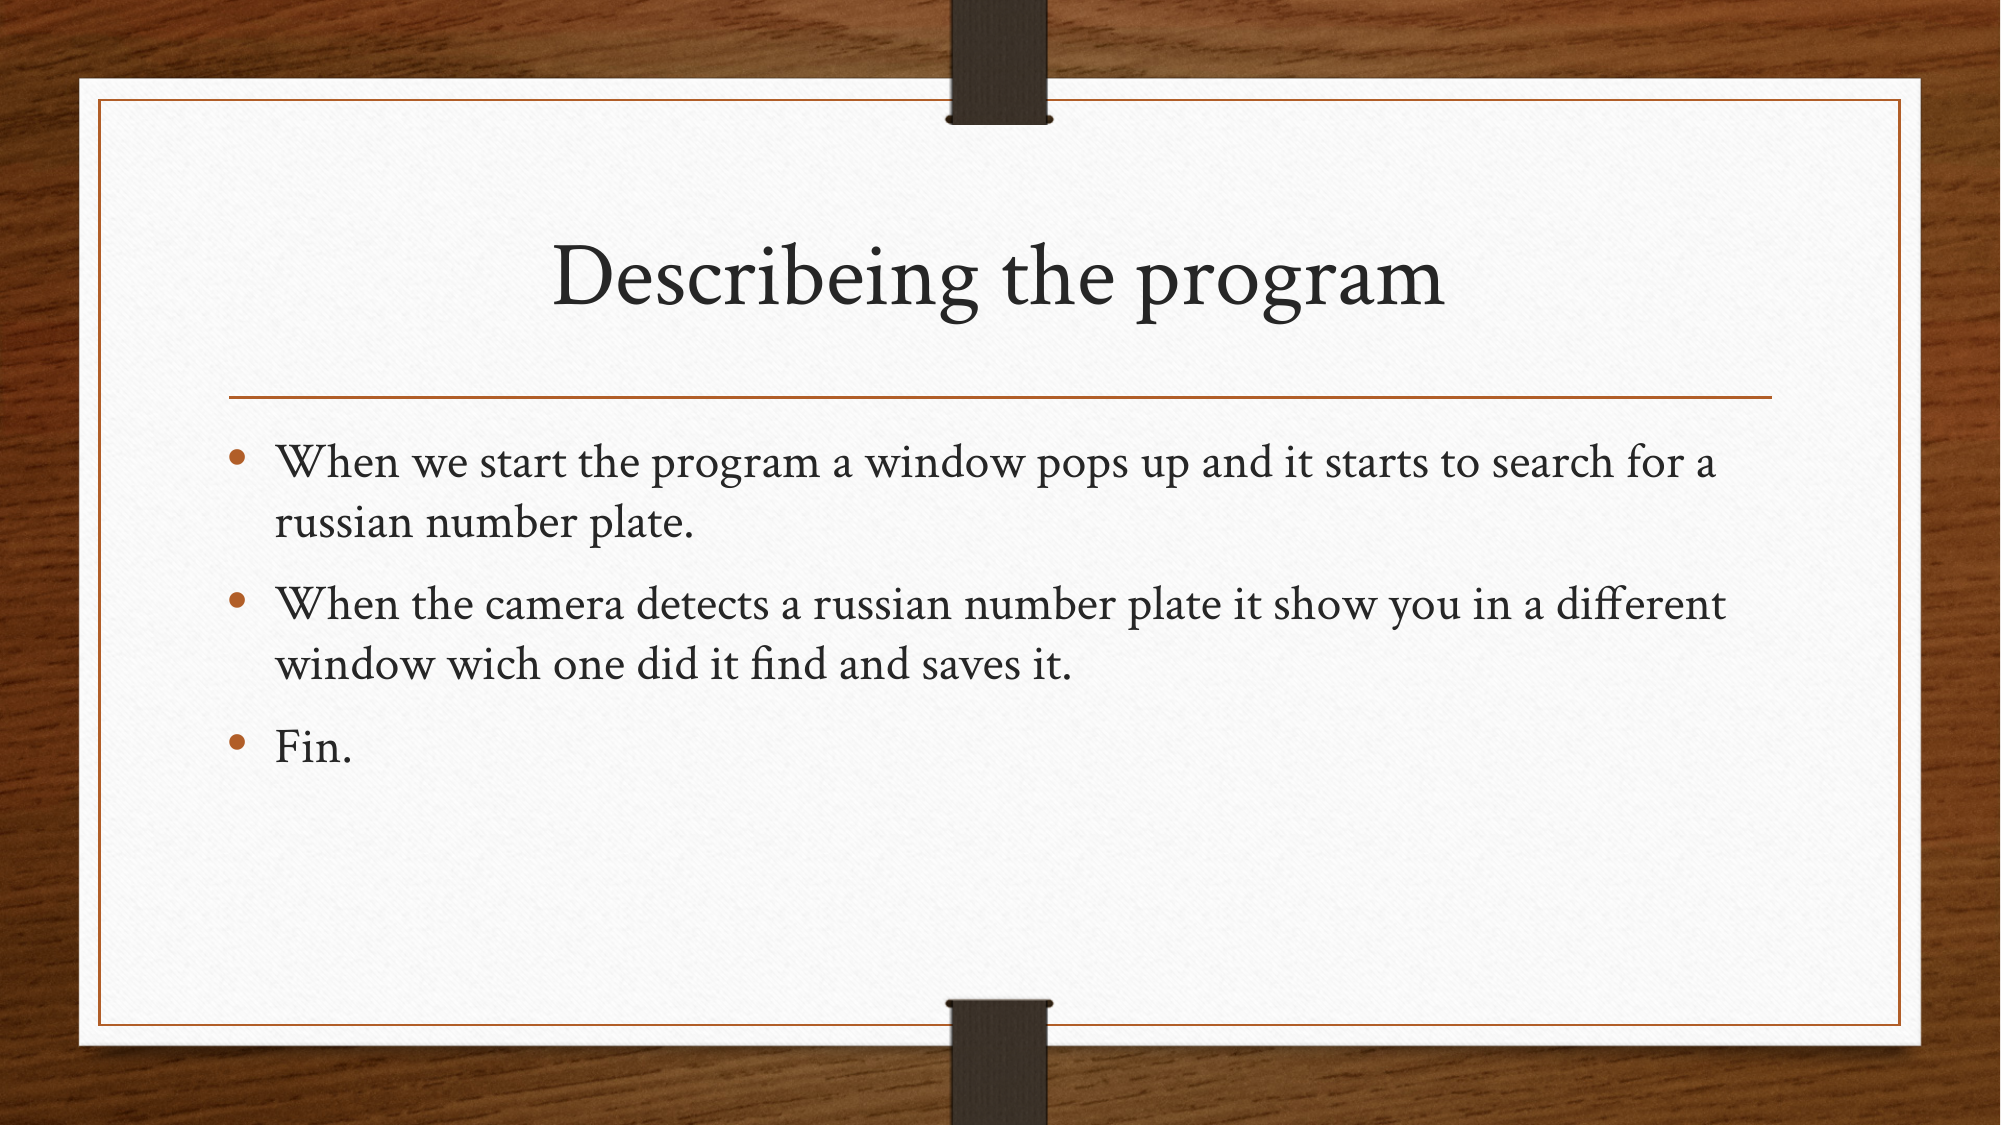

# Describeing the program
When we start the program a window pops up and it starts to search for a russian number plate.
When the camera detects a russian number plate it show you in a different window wich one did it find and saves it.
Fin.